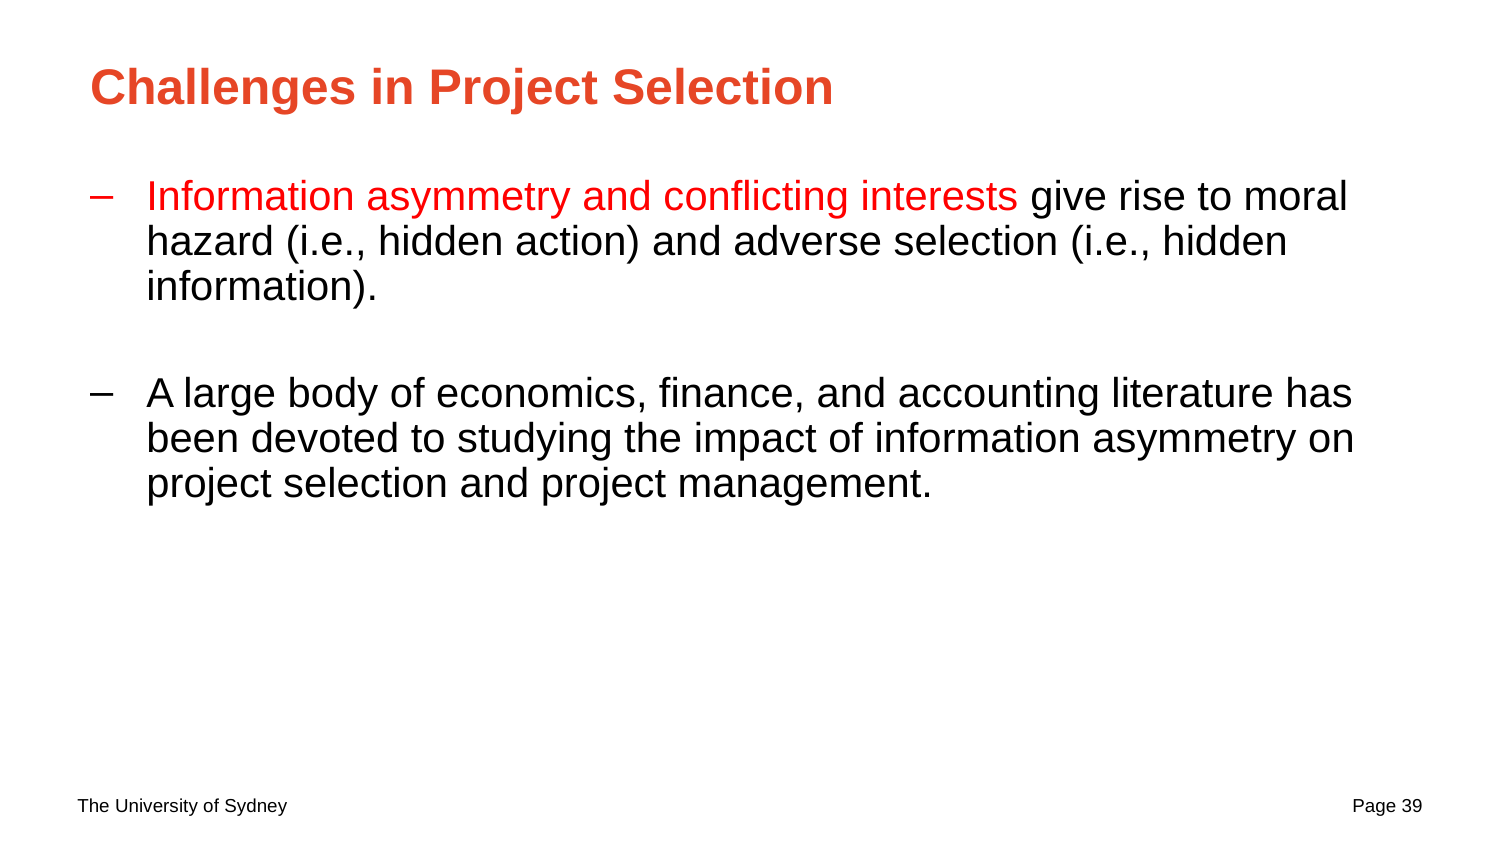

# Challenges in Project Selection
Information asymmetry and conflicting interests give rise to moral hazard (i.e., hidden action) and adverse selection (i.e., hidden information).

A large body of economics, finance, and accounting literature has been devoted to studying the impact of information asymmetry on project selection and project management.